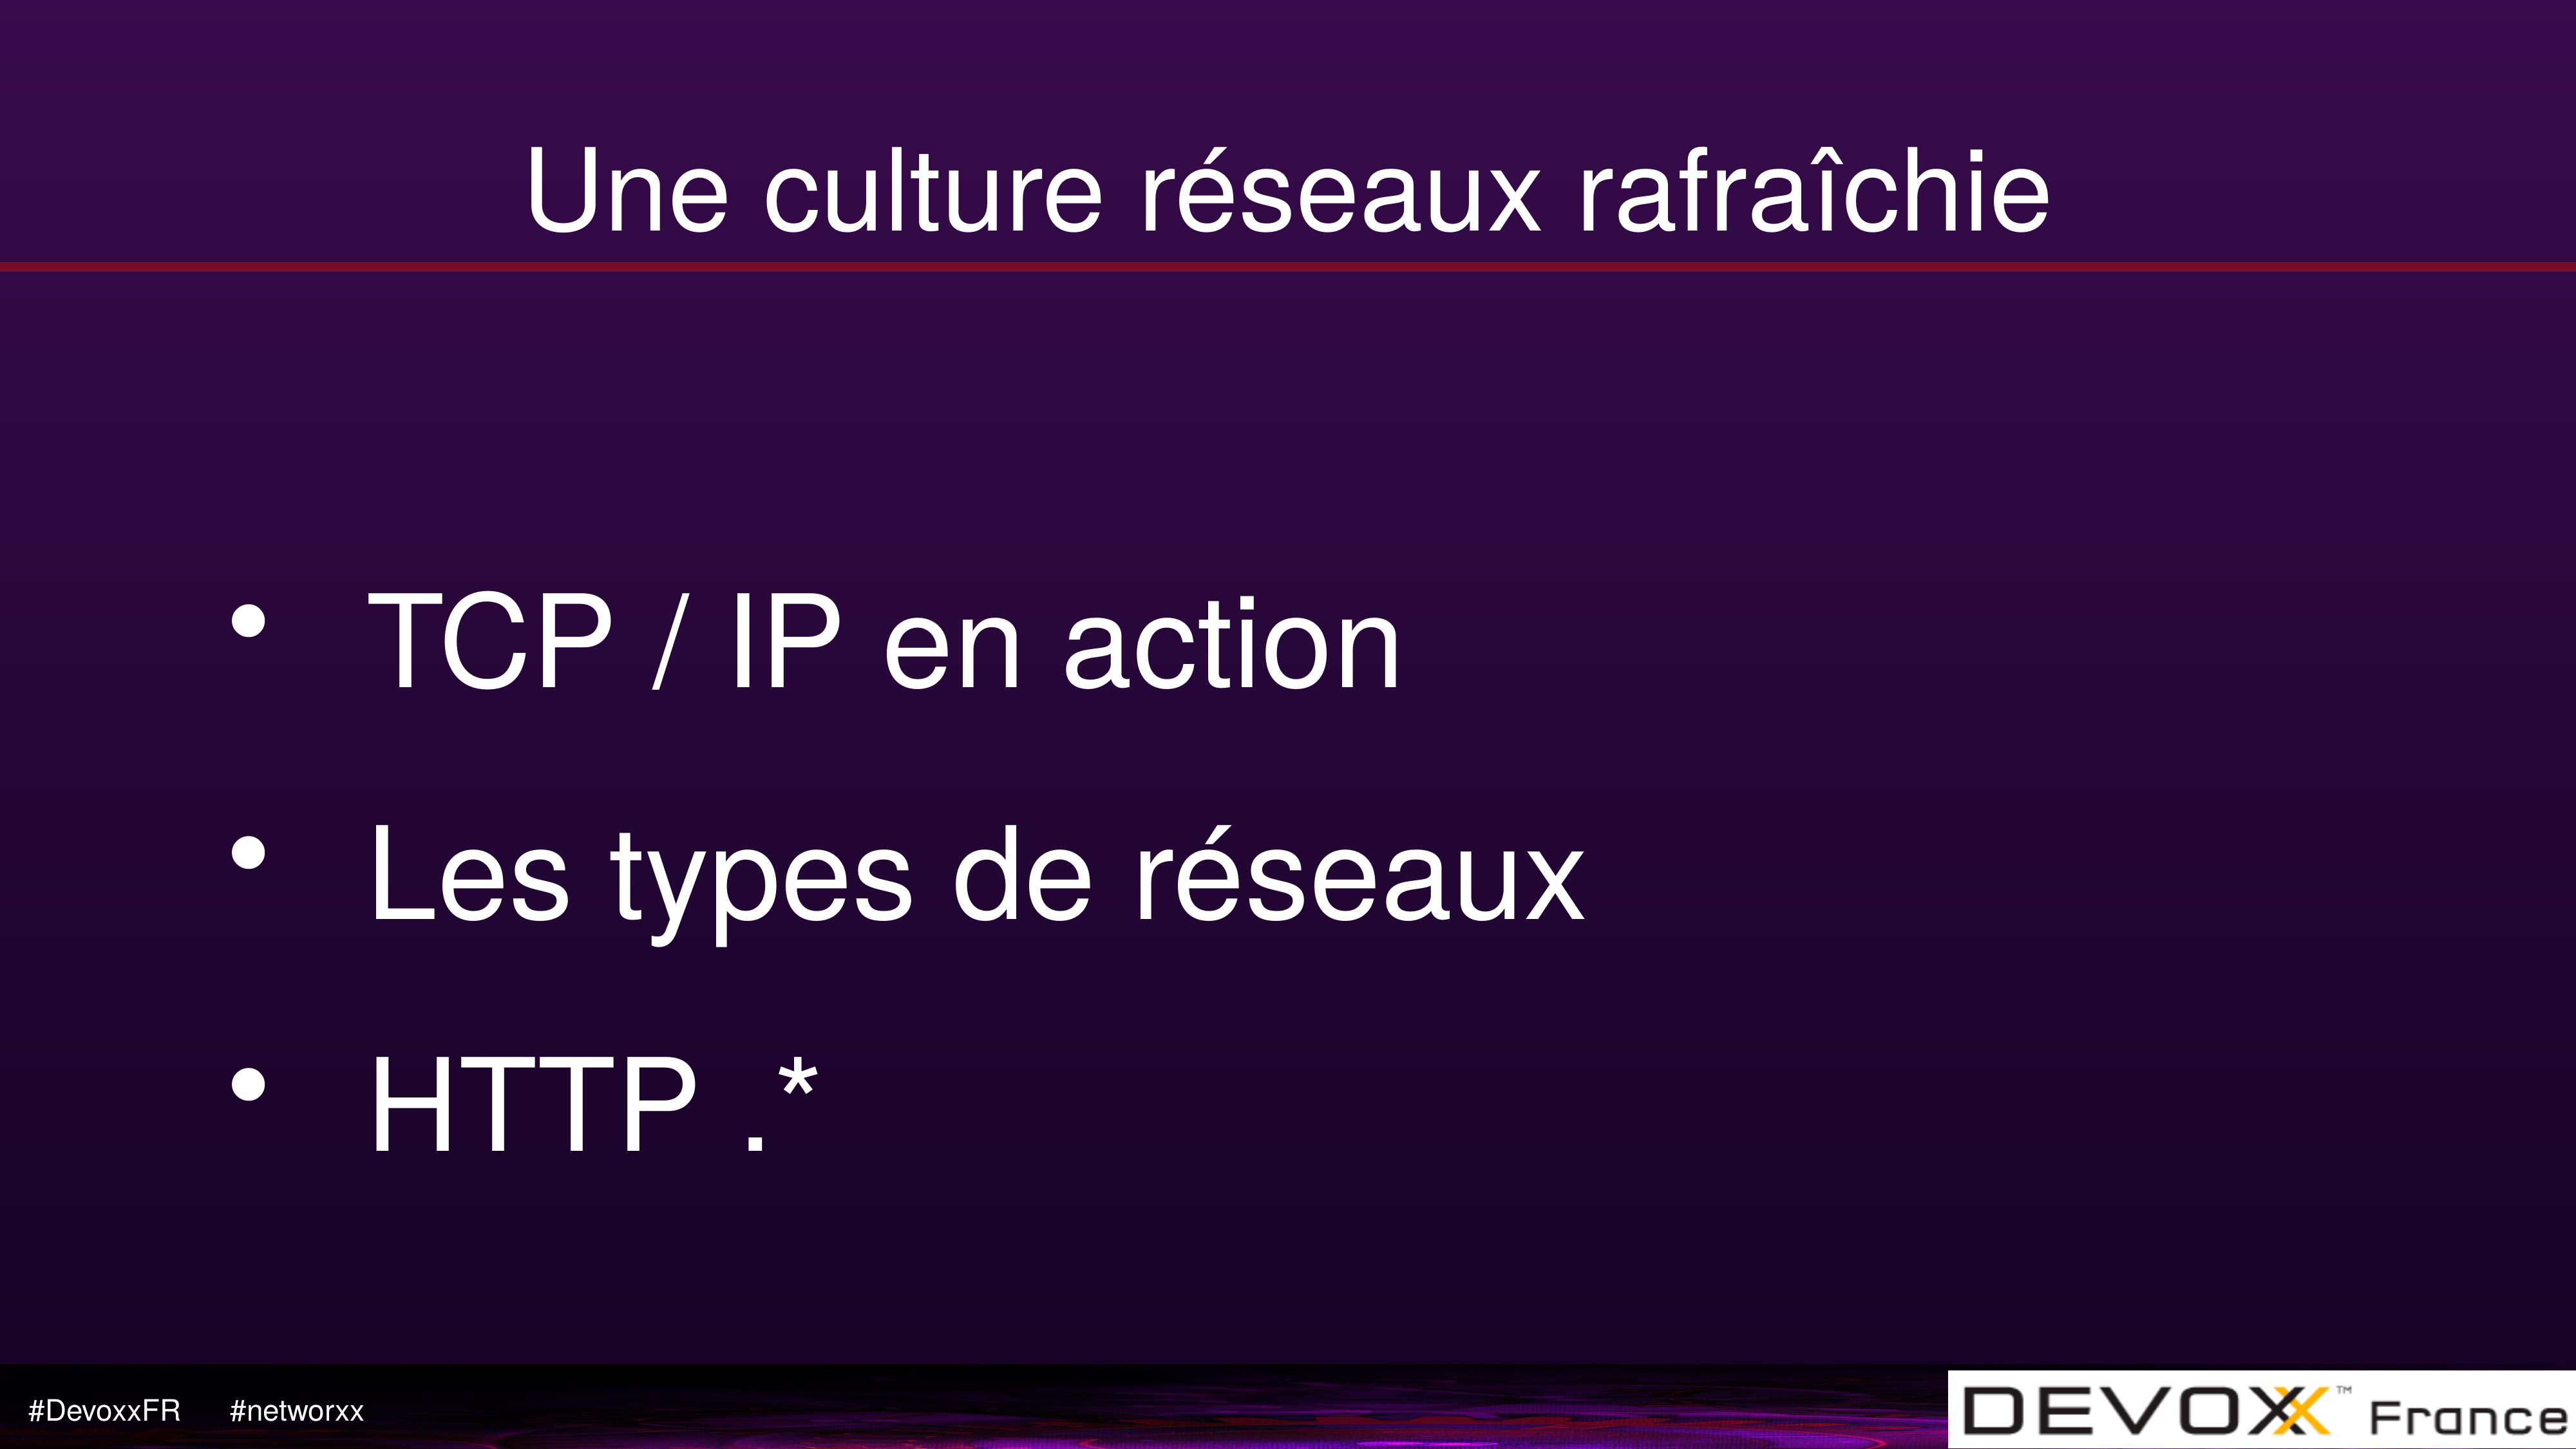

# Une culture réseaux rafraîchie
TCP / IP en action
Les types de réseaux
HTTP .*